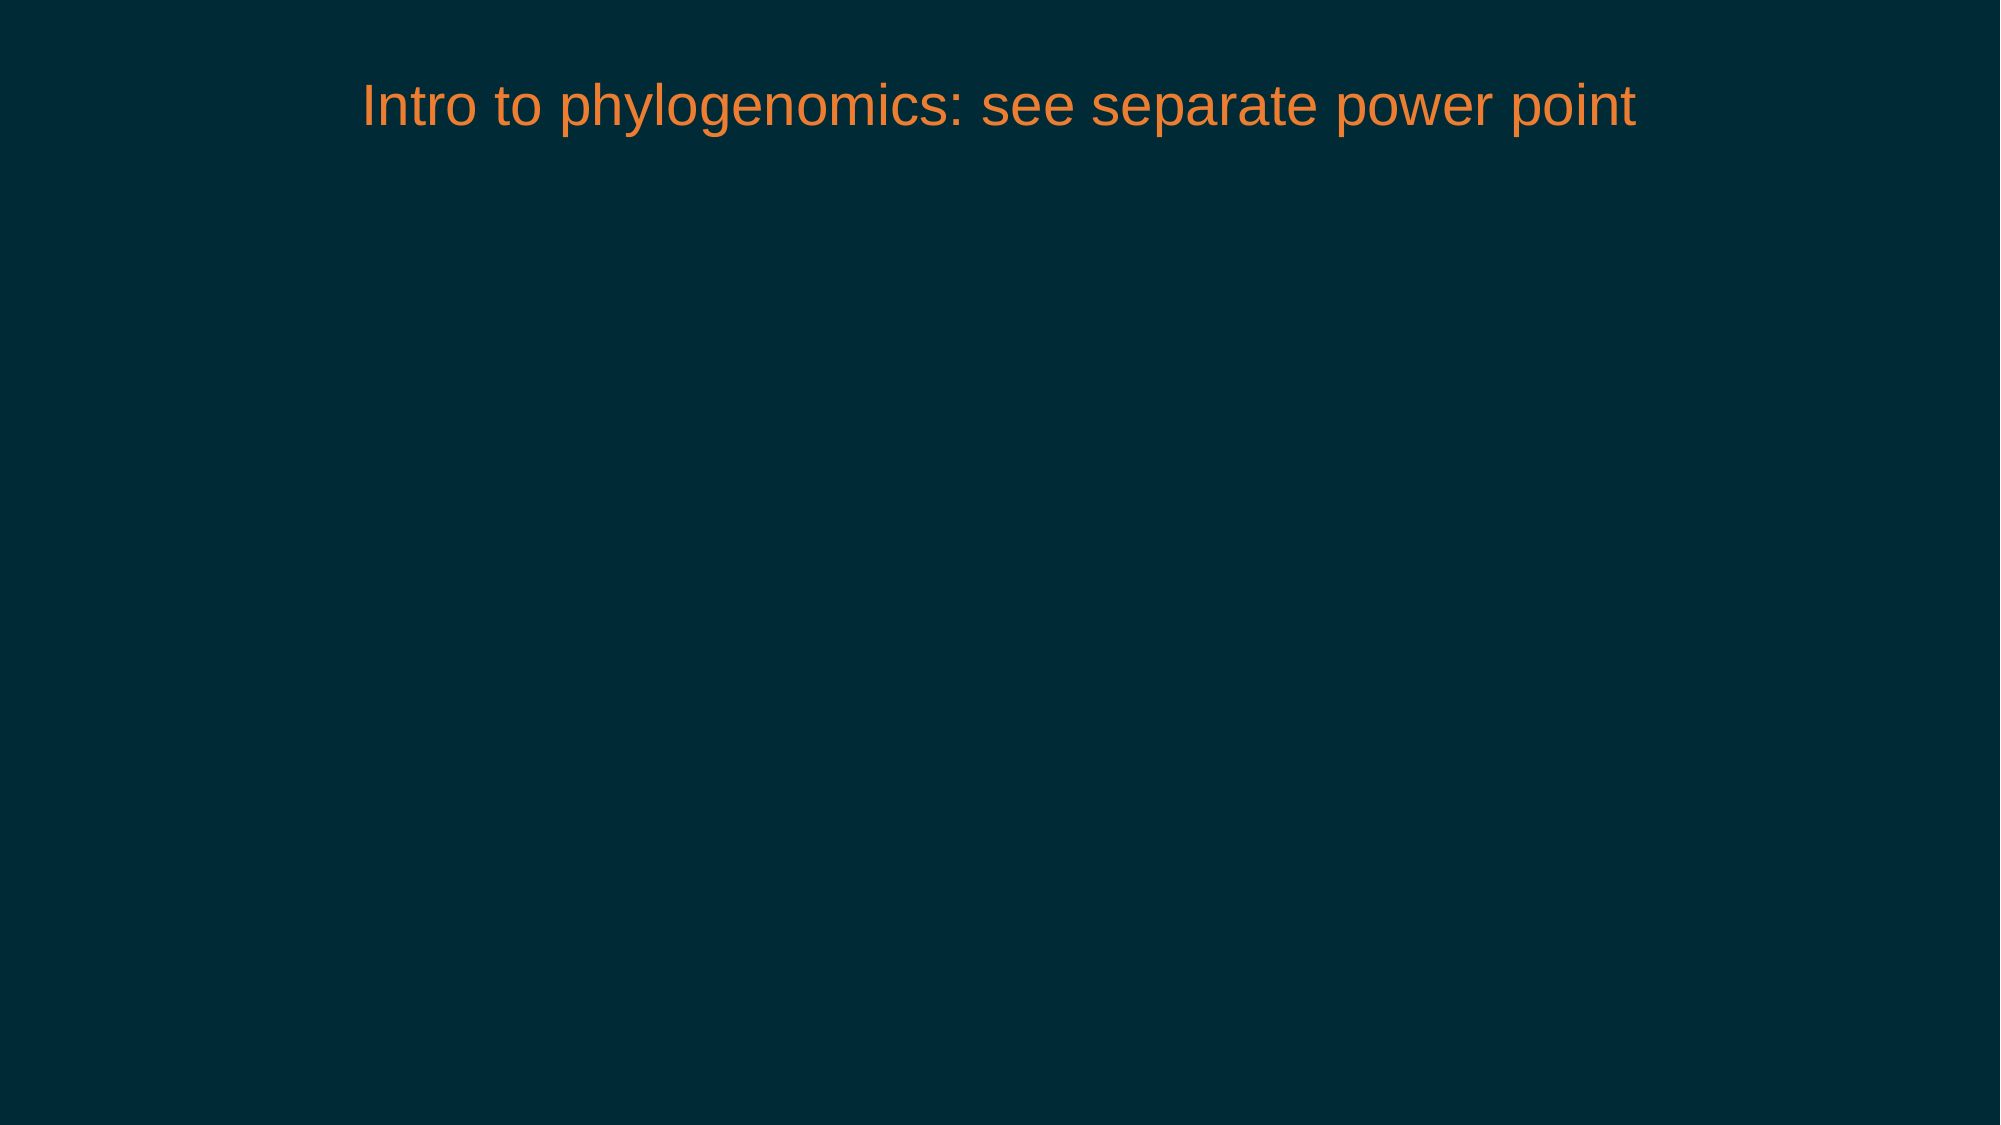

Intro to phylogenomics: see separate power point